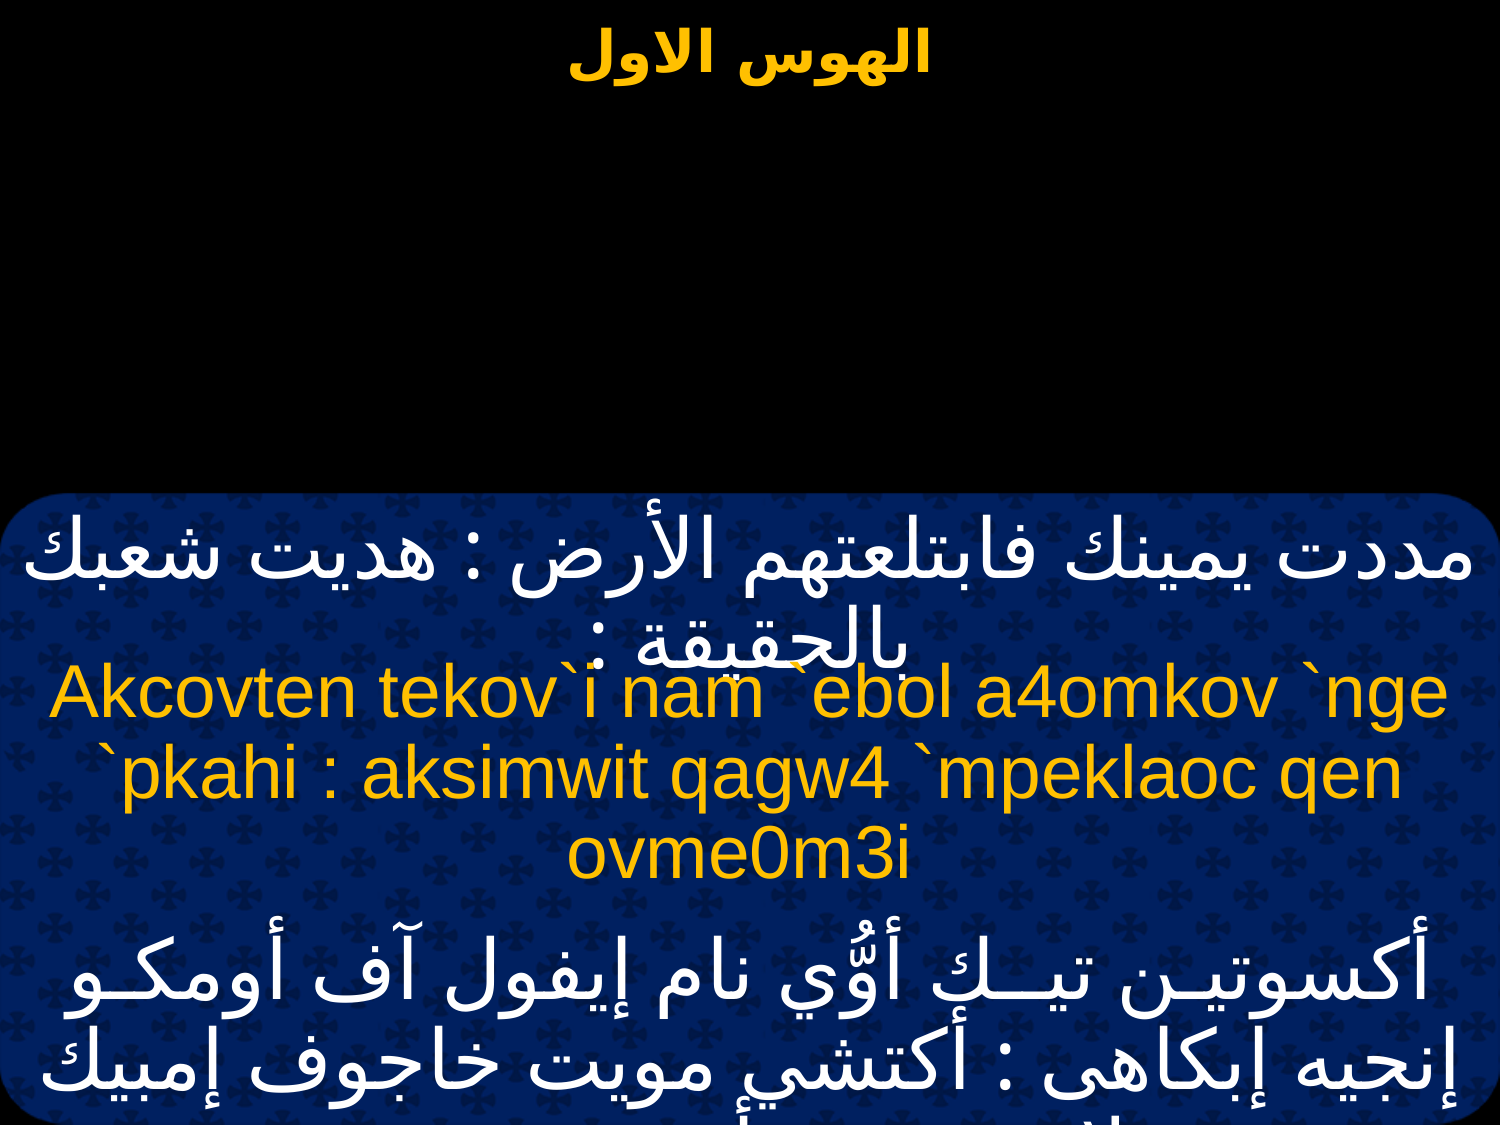

مددت يمينك فابتلعتهم الأرض : هديت شعبك بالحقيقة :
Akcovten tekov`i nam `ebol a4omkov `nge `pkahi : aksimwit qagw4 `mpeklaoc qen ovme0m3i
أكسوتيـن تيــك أوُّي نام إيفول آف أومكـو إنجيه إبكاهى : أكتشي مويت خاجوف إمبيك لاؤس خين أوو ميثمي :